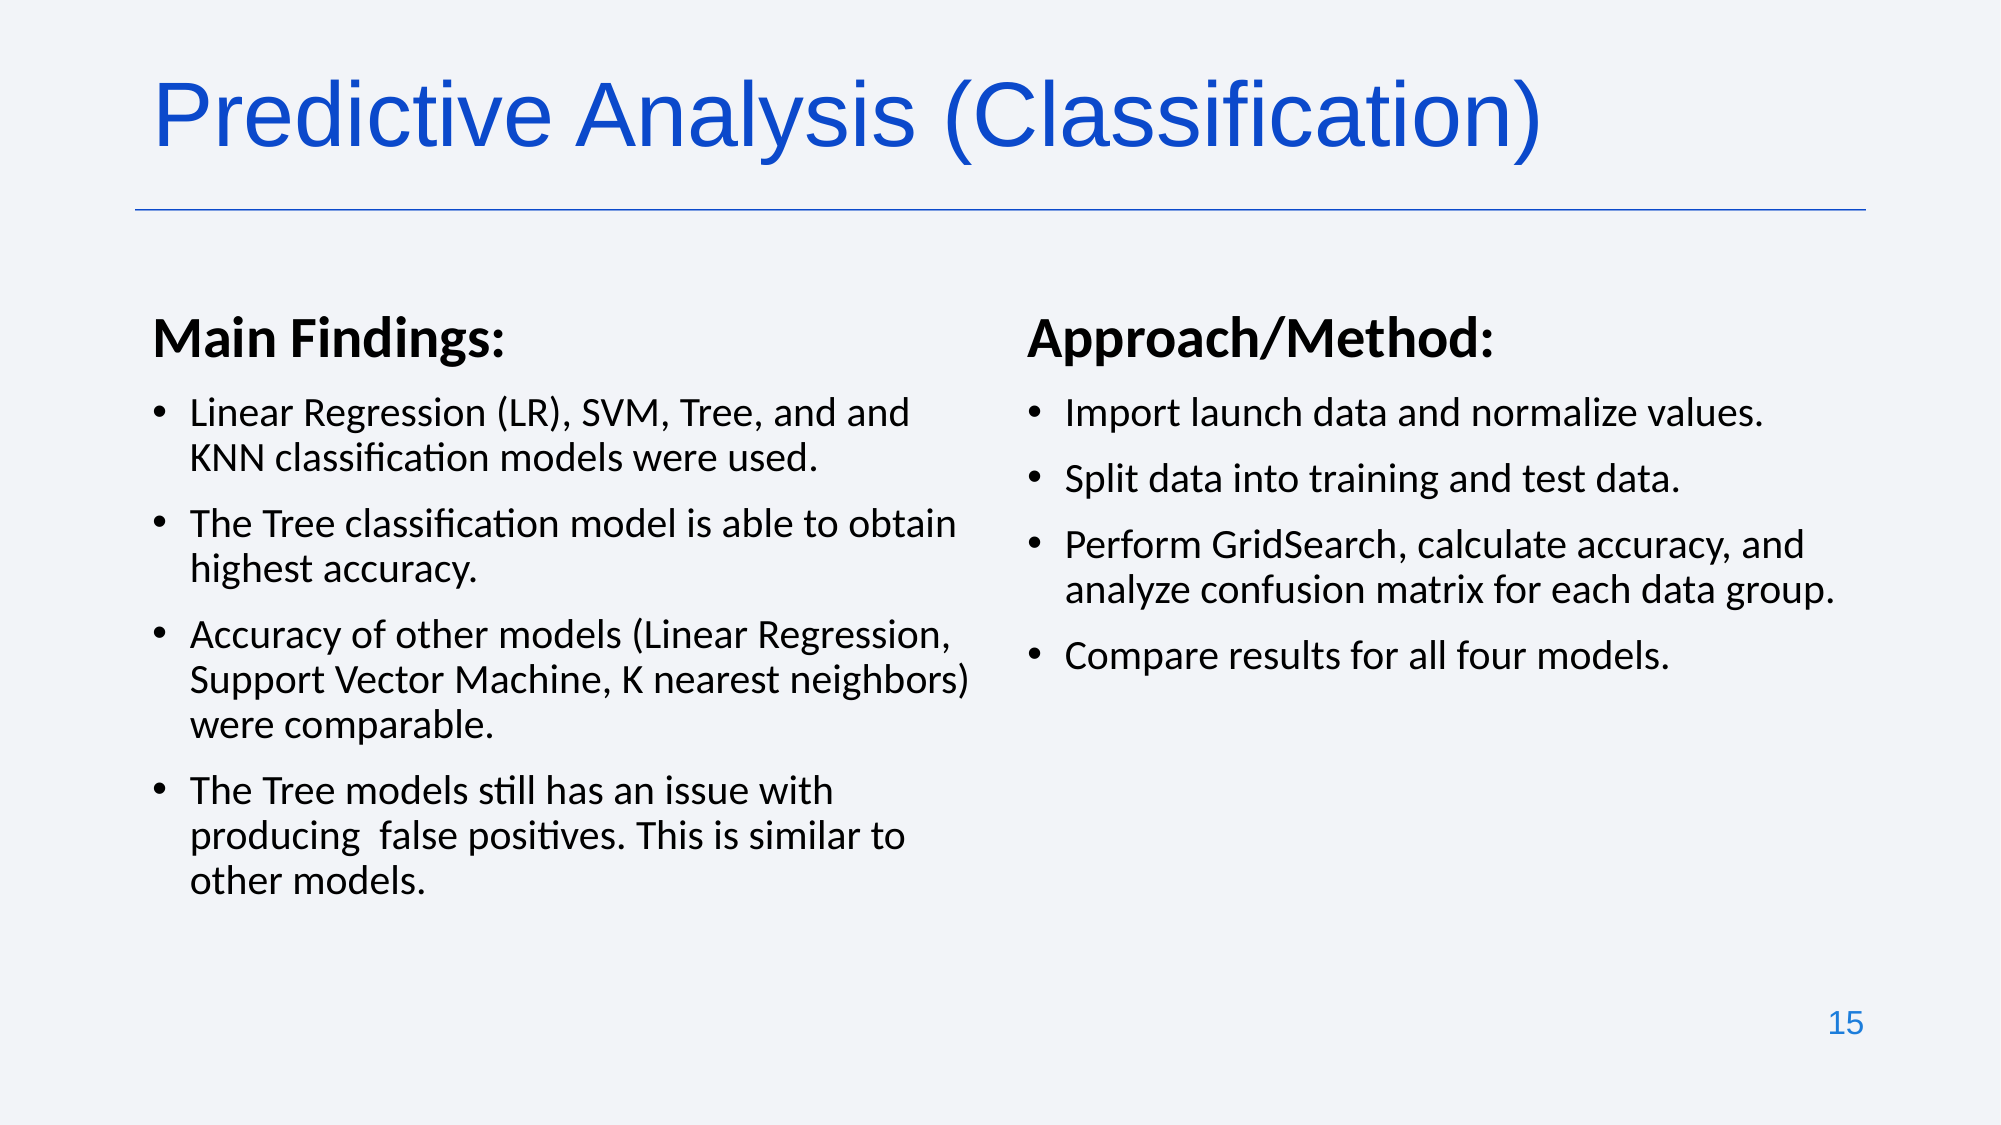

# Predictive Analysis (Classification)

Main Findings:
Linear Regression (LR), SVM, Tree, and and KNN classification models were used.
The Tree classification model is able to obtain highest accuracy.
Accuracy of other models (Linear Regression, Support Vector Machine, K nearest neighbors) were comparable.
The Tree models still has an issue with producing  false positives. This is similar to other models.
Approach/Method:
Import launch data and normalize values.
Split data into training and test data.
Perform GridSearch, calculate accuracy, and analyze confusion matrix for each data group.
Compare results for all four models.
15